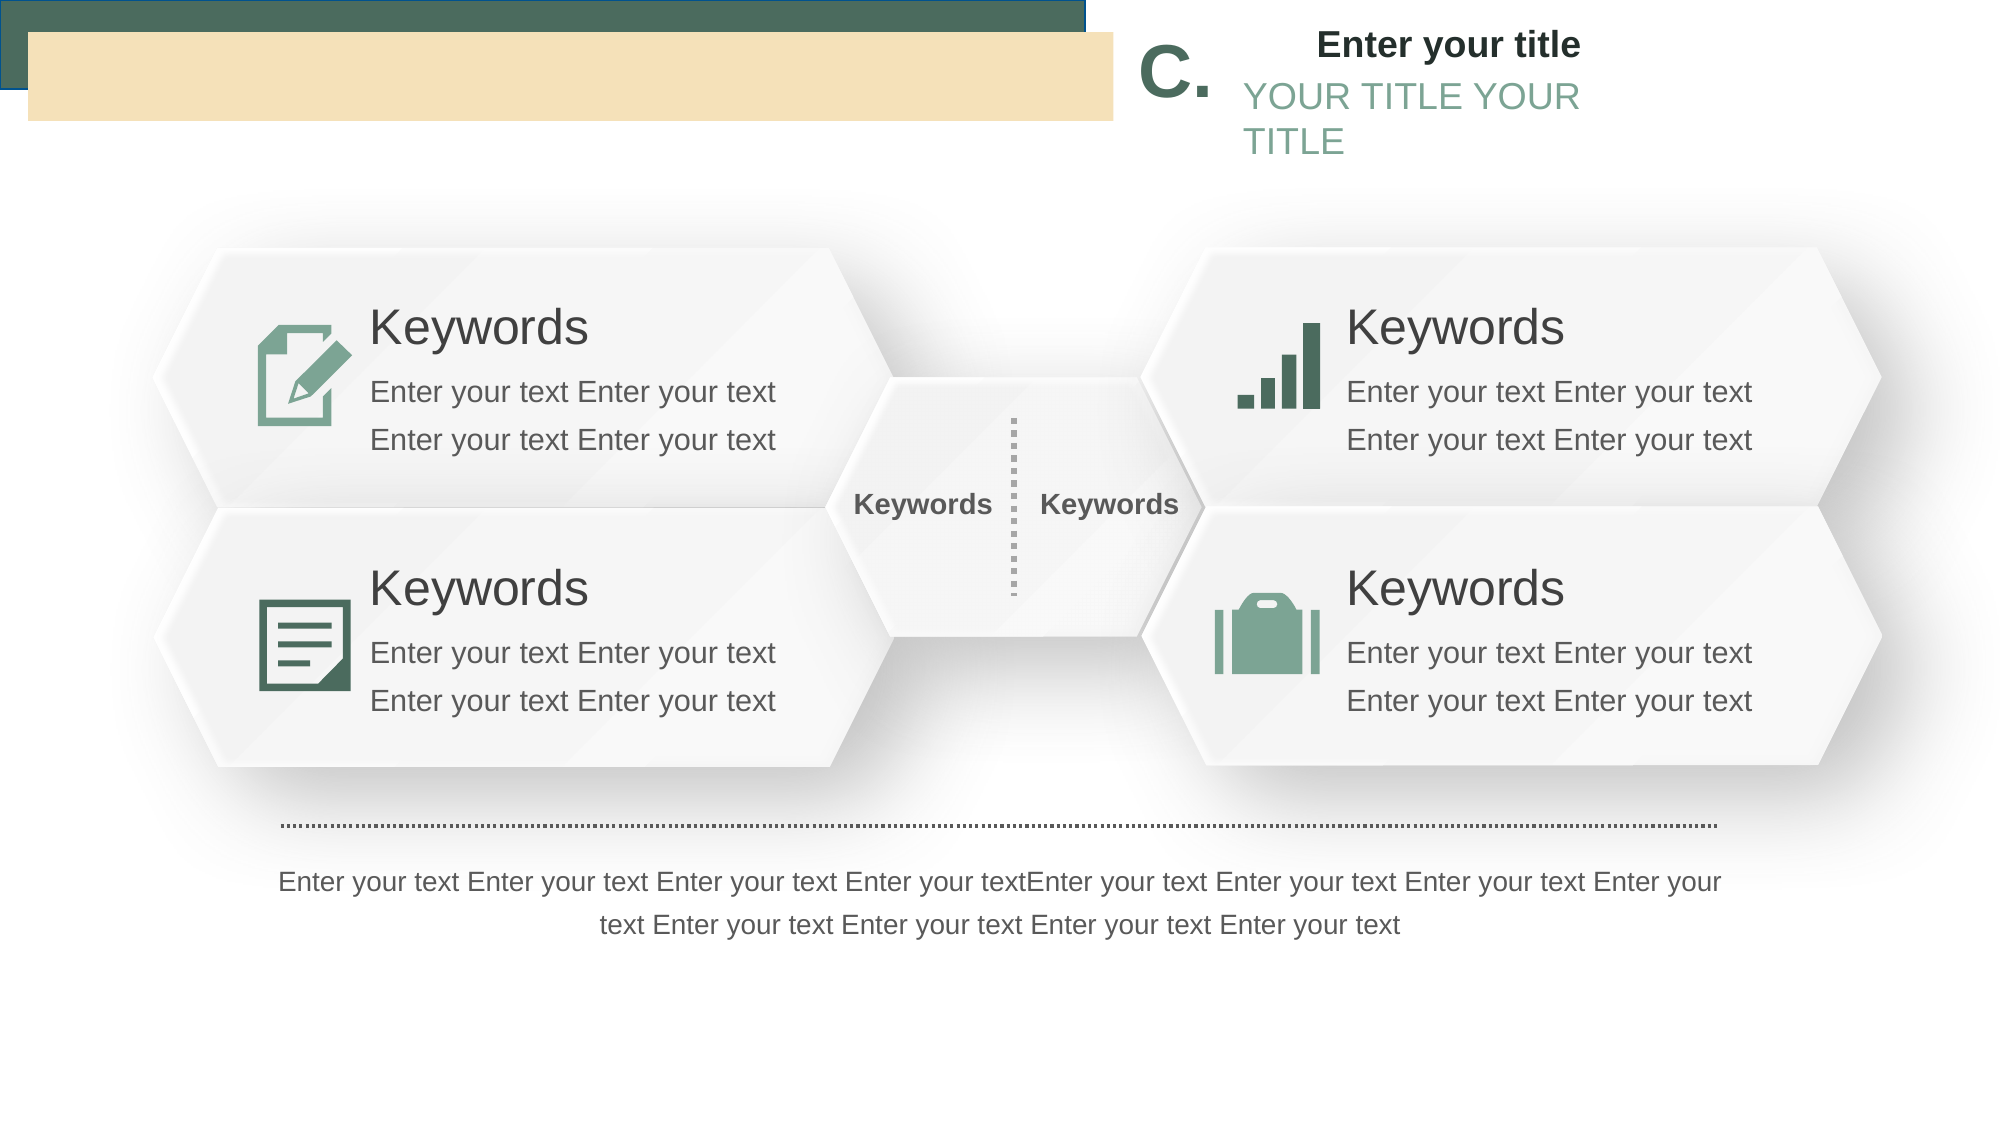

Enter your title
C.

YOUR TITLE YOUR TITLE

Keywords
Enter your text Enter your text Enter your text Enter your text
Keywords
Enter your text Enter your text Enter your text Enter your text

Keywords
Keywords

Keywords
Enter your text Enter your text Enter your text Enter your text
Keywords
Enter your text Enter your text Enter your text Enter your text

Enter your text Enter your text Enter your text Enter your textEnter your text Enter your text Enter your text Enter your text Enter your text Enter your text Enter your text Enter your text